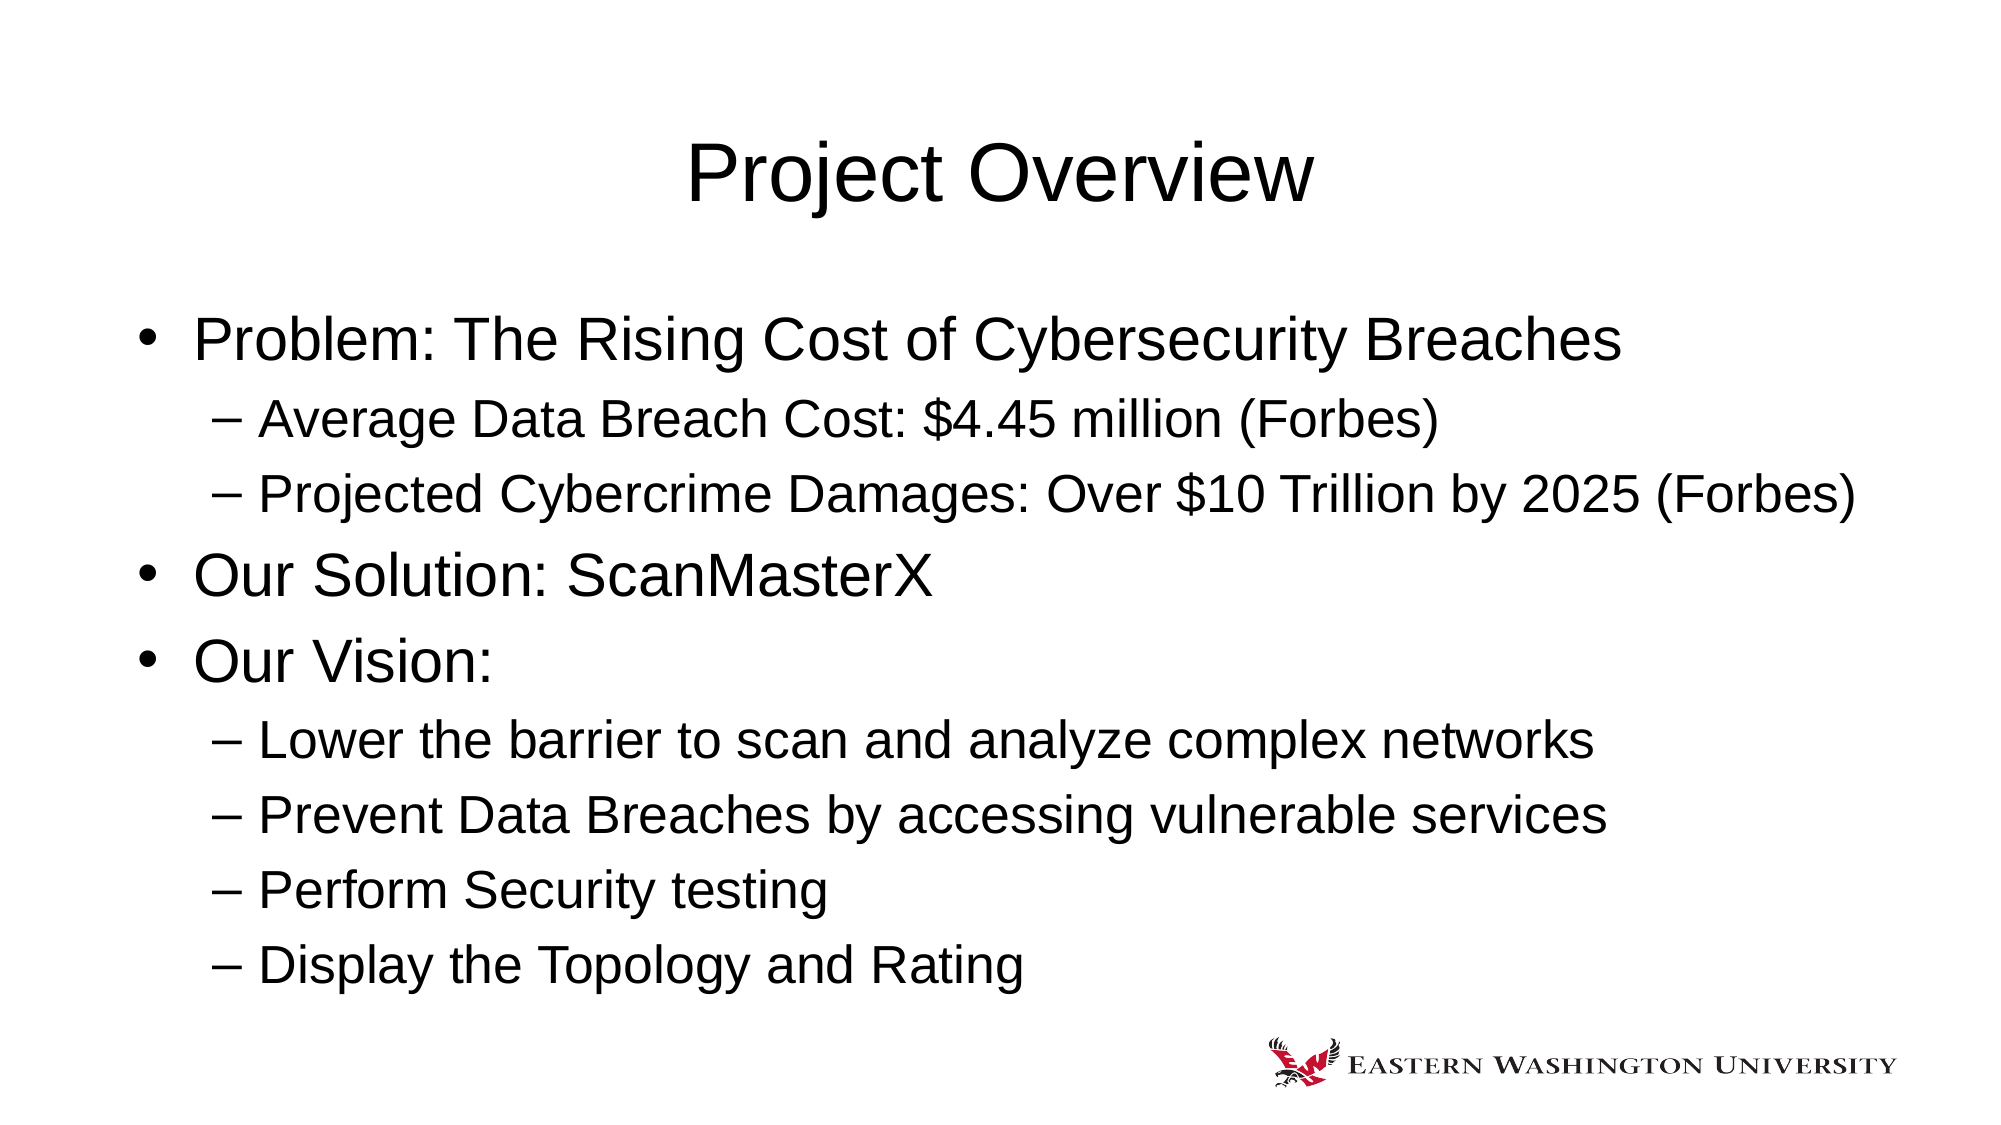

# Problem: The Rising Cost of Cybersecurity Breaches
Average Data Breach Cost: $4.45 million (Forbes)
Projected Cybercrime Damages: Over $10 Trillion by 2025 (Forbes)
Our Solution: ScanMasterX
Our Vision:
Lower the barrier to scan and analyze complex networks
Prevent Data Breaches by accessing vulnerable services
Perform Security testing
Display the Topology and Rating

Project Overview